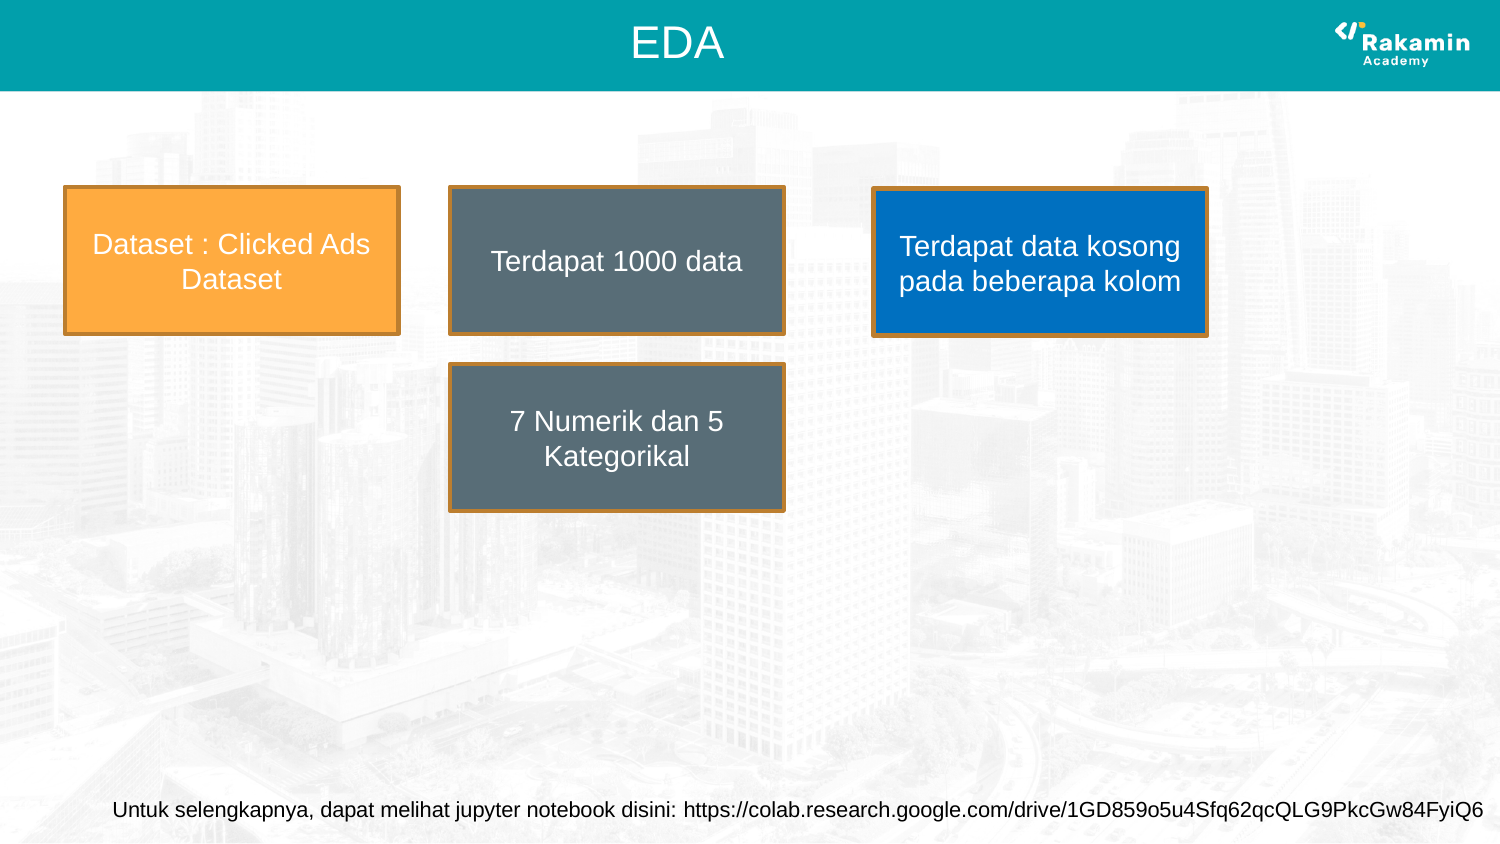

# EDA
Dataset : Clicked Ads Dataset
Terdapat 1000 data
Terdapat data kosong pada beberapa kolom
7 Numerik dan 5 Kategorikal
Untuk selengkapnya, dapat melihat jupyter notebook disini: https://colab.research.google.com/drive/1GD859o5u4Sfq62qcQLG9PkcGw84FyiQ6